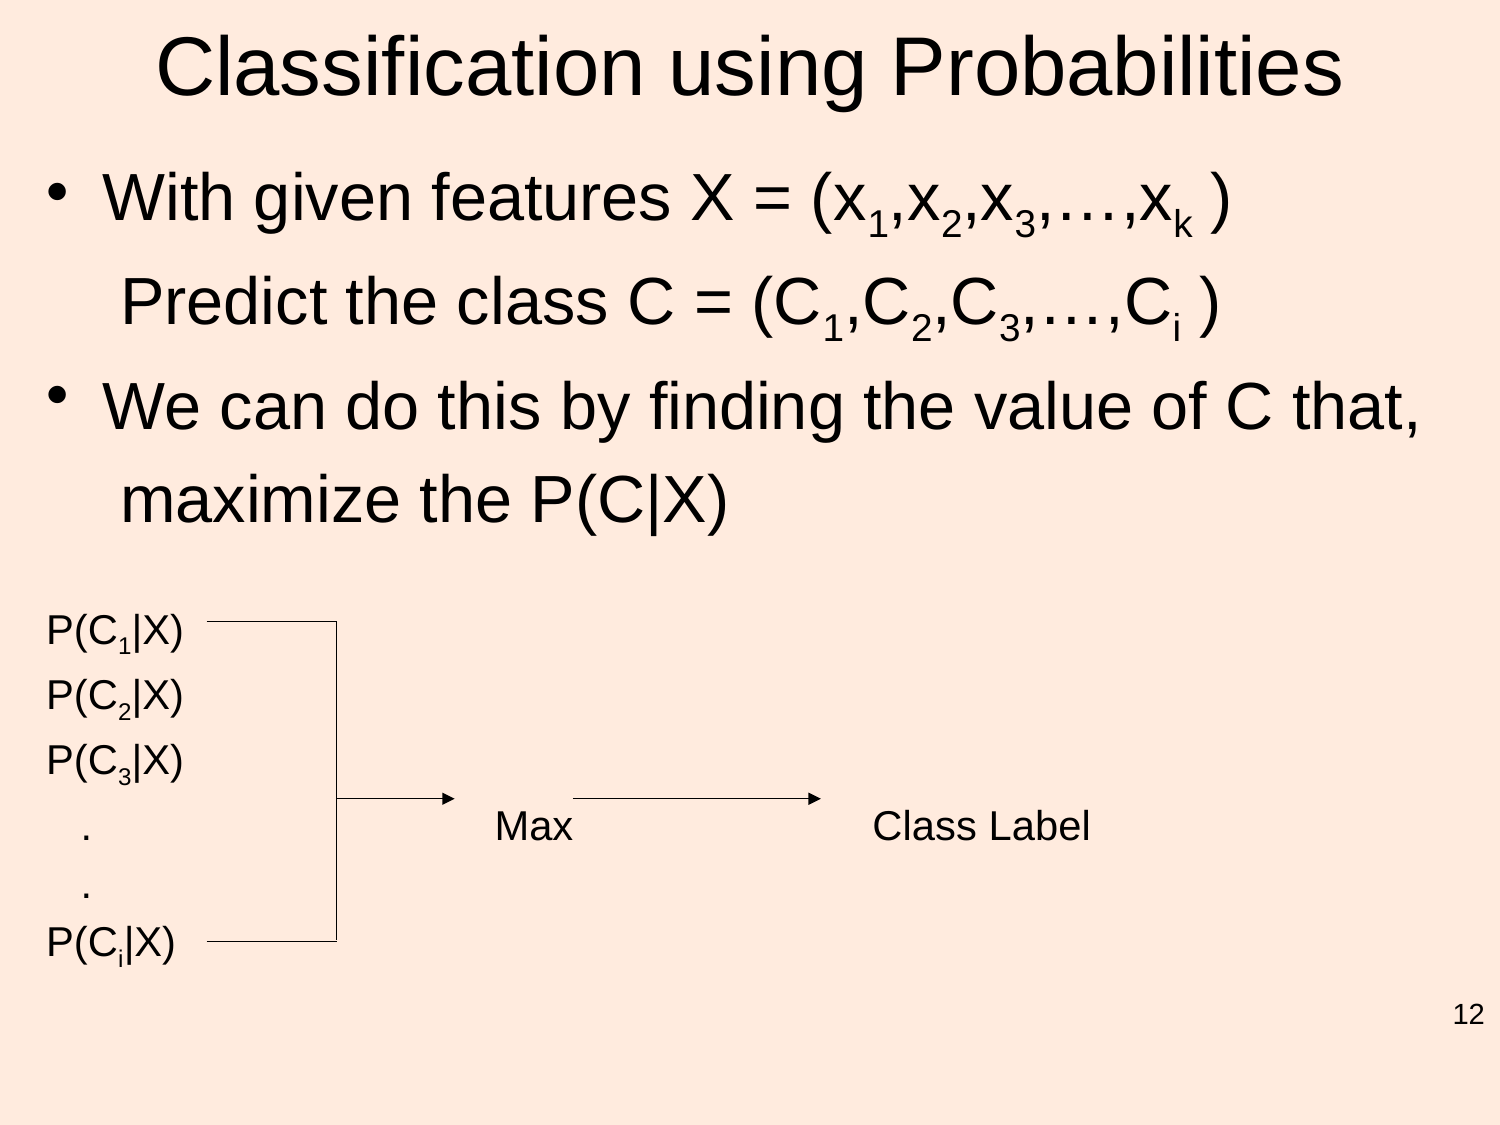

# Classification using Probabilities
With given features X = (x1,x2,x3,…,xk )
    Predict the class C = (C1,C2,C3,…,Ci )
We can do this by finding the value of C that,
    maximize the P(C|X)

P(C1|X)
P(C2|X)
P(C3|X)
   .                                   Max                          Class Label
   .
P(Ci|X)
12